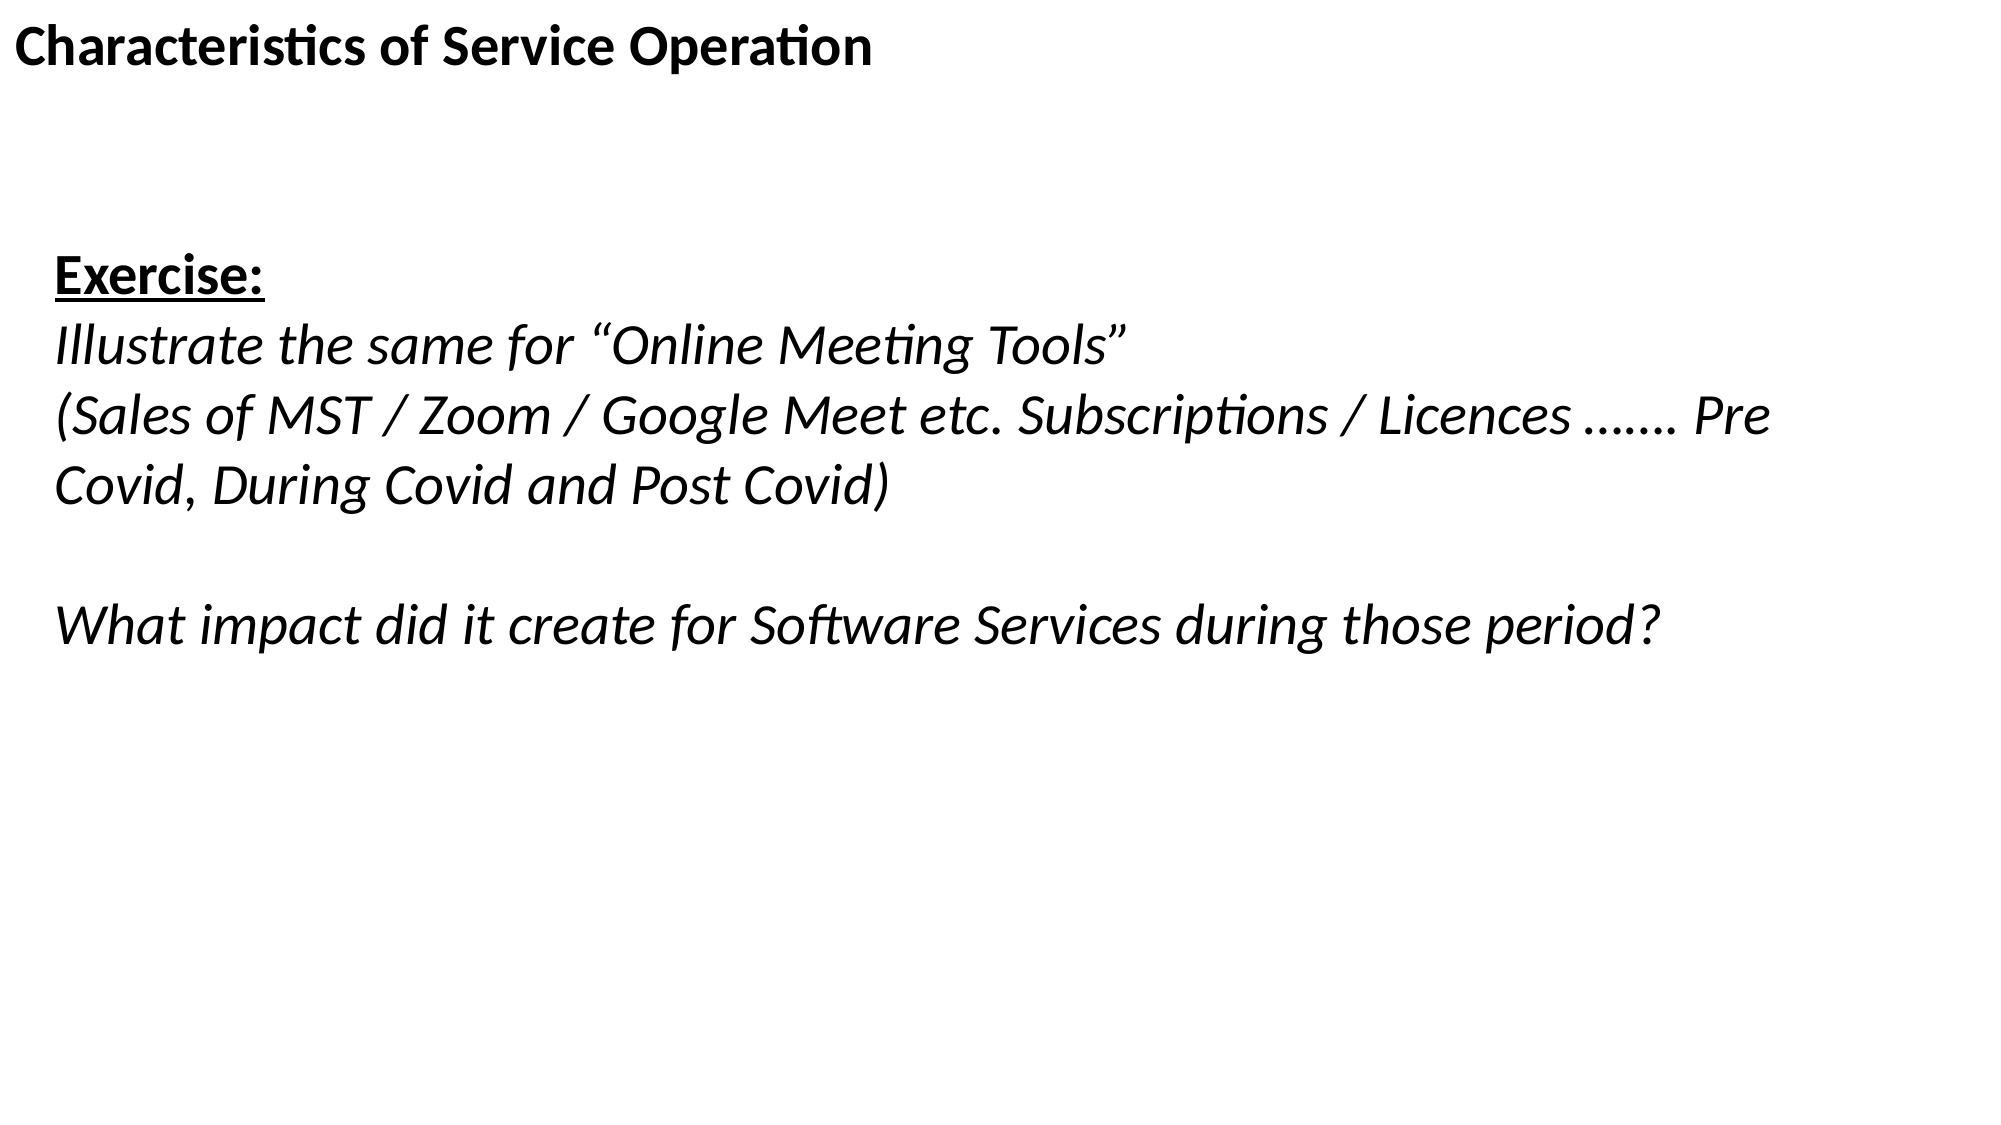

Characteristics of Service Operation
Exercise:
Illustrate the same for “Online Meeting Tools”
(Sales of MST / Zoom / Google Meet etc. Subscriptions / Licences ……. Pre Covid, During Covid and Post Covid)

What impact did it create for Software Services during those period?